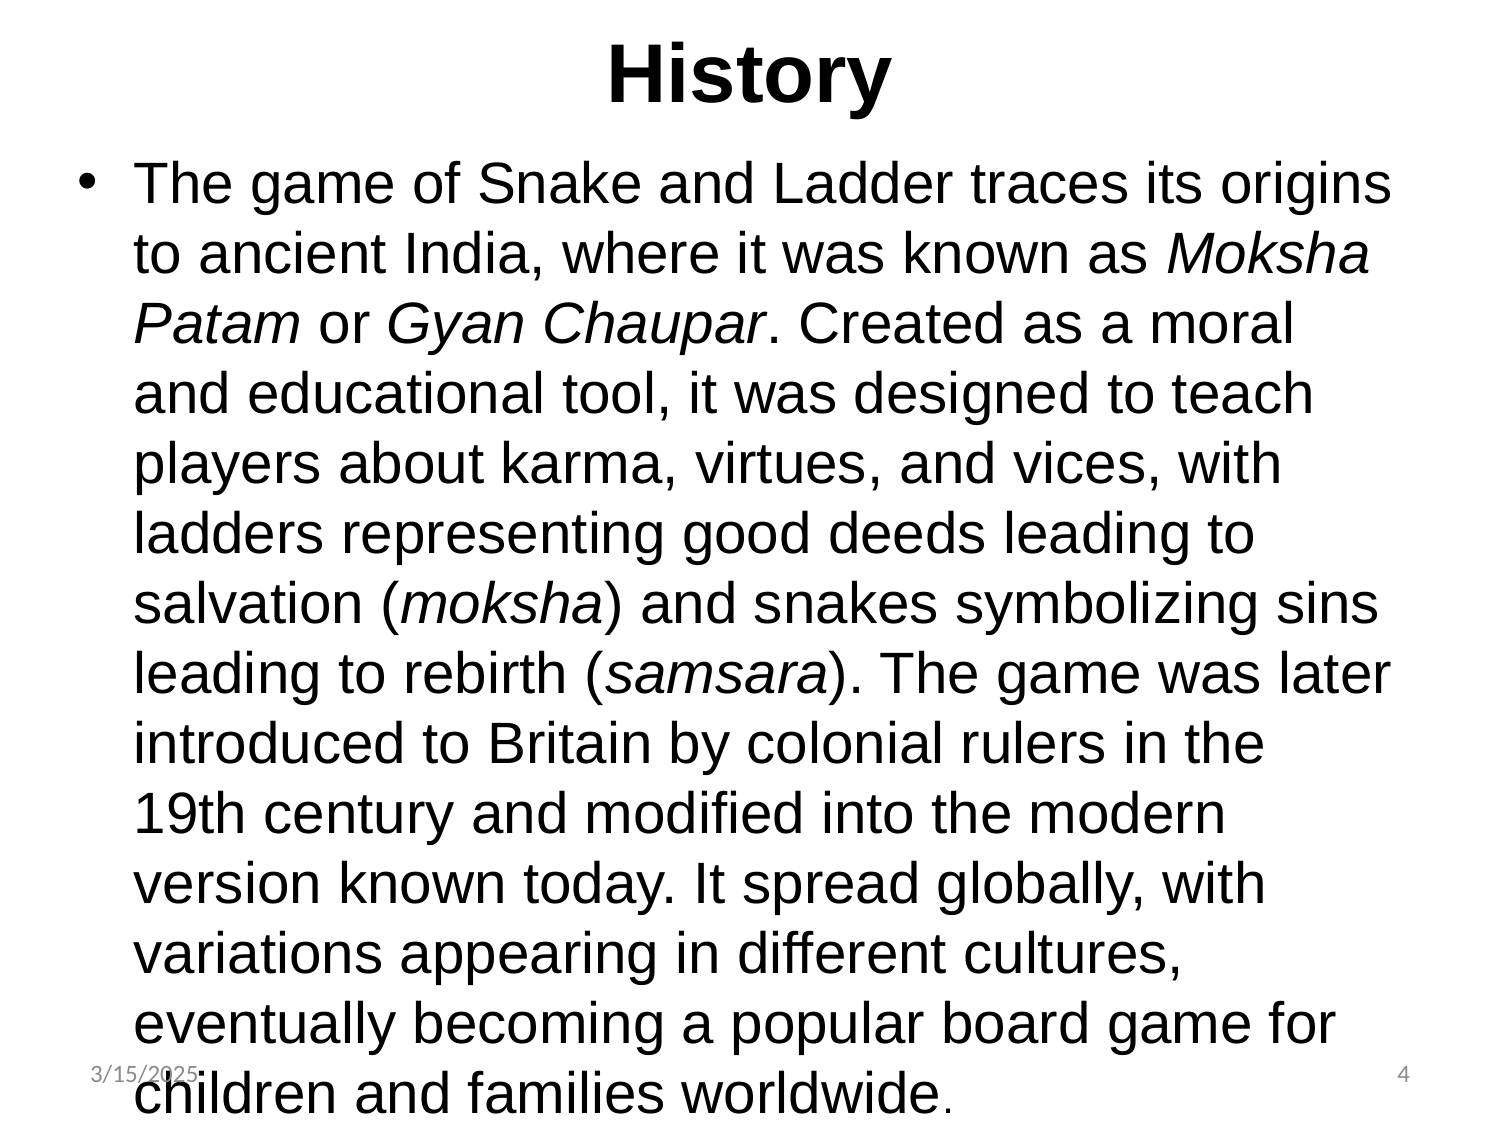

# History
The game of Snake and Ladder traces its origins to ancient India, where it was known as Moksha Patam or Gyan Chaupar. Created as a moral and educational tool, it was designed to teach players about karma, virtues, and vices, with ladders representing good deeds leading to salvation (moksha) and snakes symbolizing sins leading to rebirth (samsara). The game was later introduced to Britain by colonial rulers in the 19th century and modified into the modern version known today. It spread globally, with variations appearing in different cultures, eventually becoming a popular board game for children and families worldwide.
3/15/2025
4